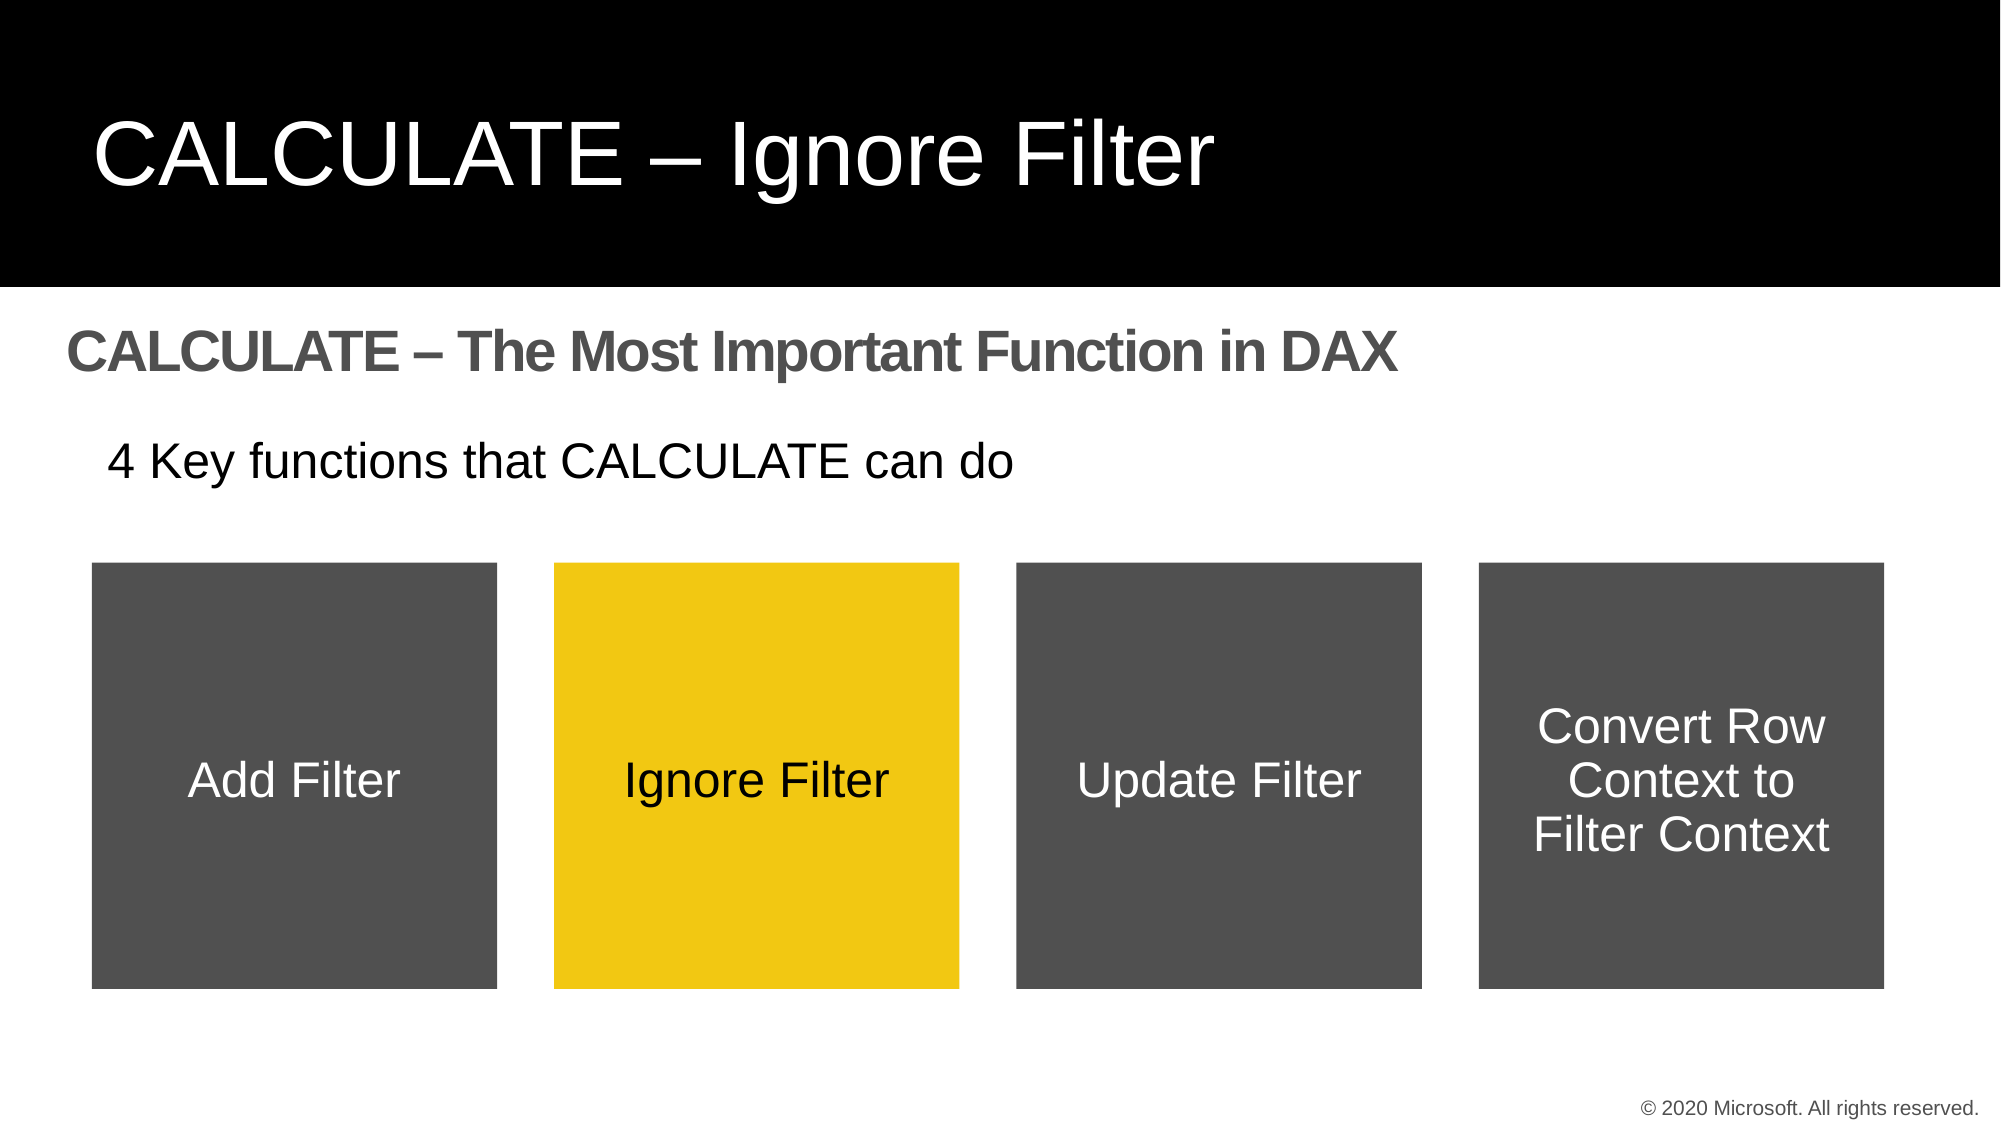

CALCULATE – Ignore Filter

# CALCULATE – The Most Important Function in DAX
4 Key functions that CALCULATE can do

Add Filter

Ignore Filter

Update Filter

Convert Row Context to Filter Context

© 2020 Microsoft. All rights reserved.